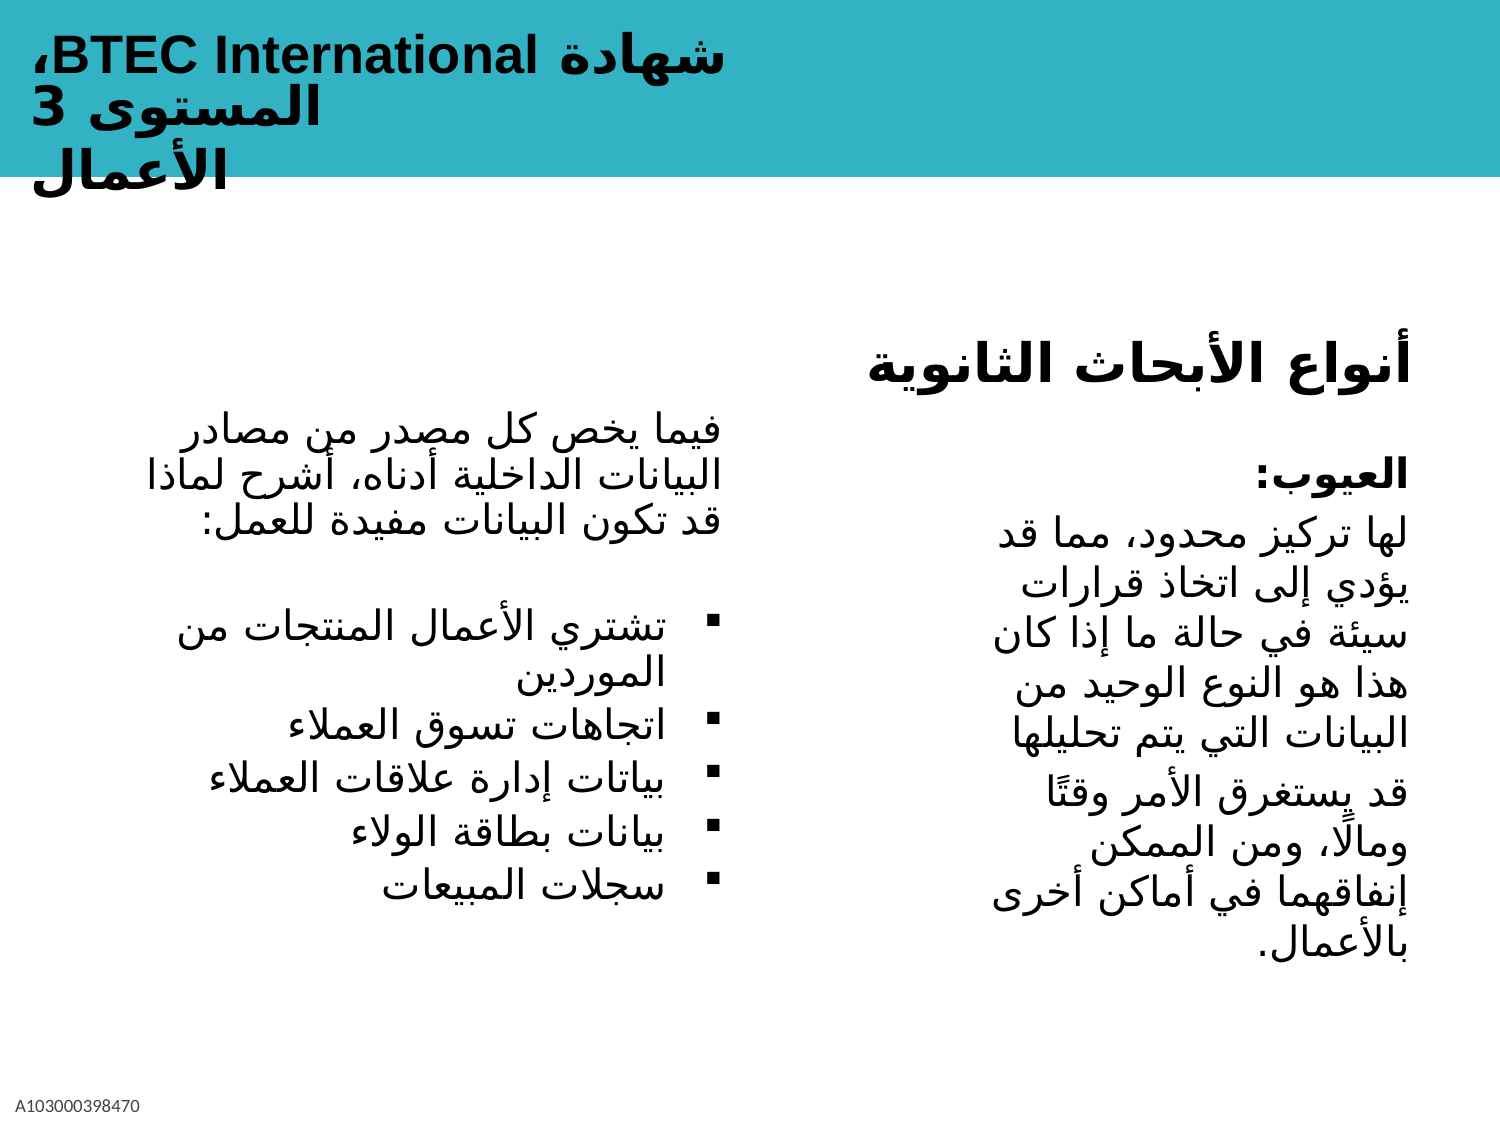

# أنواع الأبحاث الثانوية
فيما يخص كل مصدر من مصادر البيانات الداخلية أدناه، أشرح لماذا قد تكون البيانات مفيدة للعمل:

تشتري الأعمال المنتجات من الموردين
اتجاهات تسوق العملاء
بياتات إدارة علاقات العملاء
بيانات بطاقة الولاء
سجلات المبيعات

العيوب:
لها تركيز محدود، مما قد يؤدي إلى اتخاذ قرارات سيئة في حالة ما إذا كان هذا هو النوع الوحيد من البيانات التي يتم تحليلها
قد يستغرق الأمر وقتًا ومالًا، ومن الممكن إنفاقهما في أماكن أخرى بالأعمال.

A103000398470